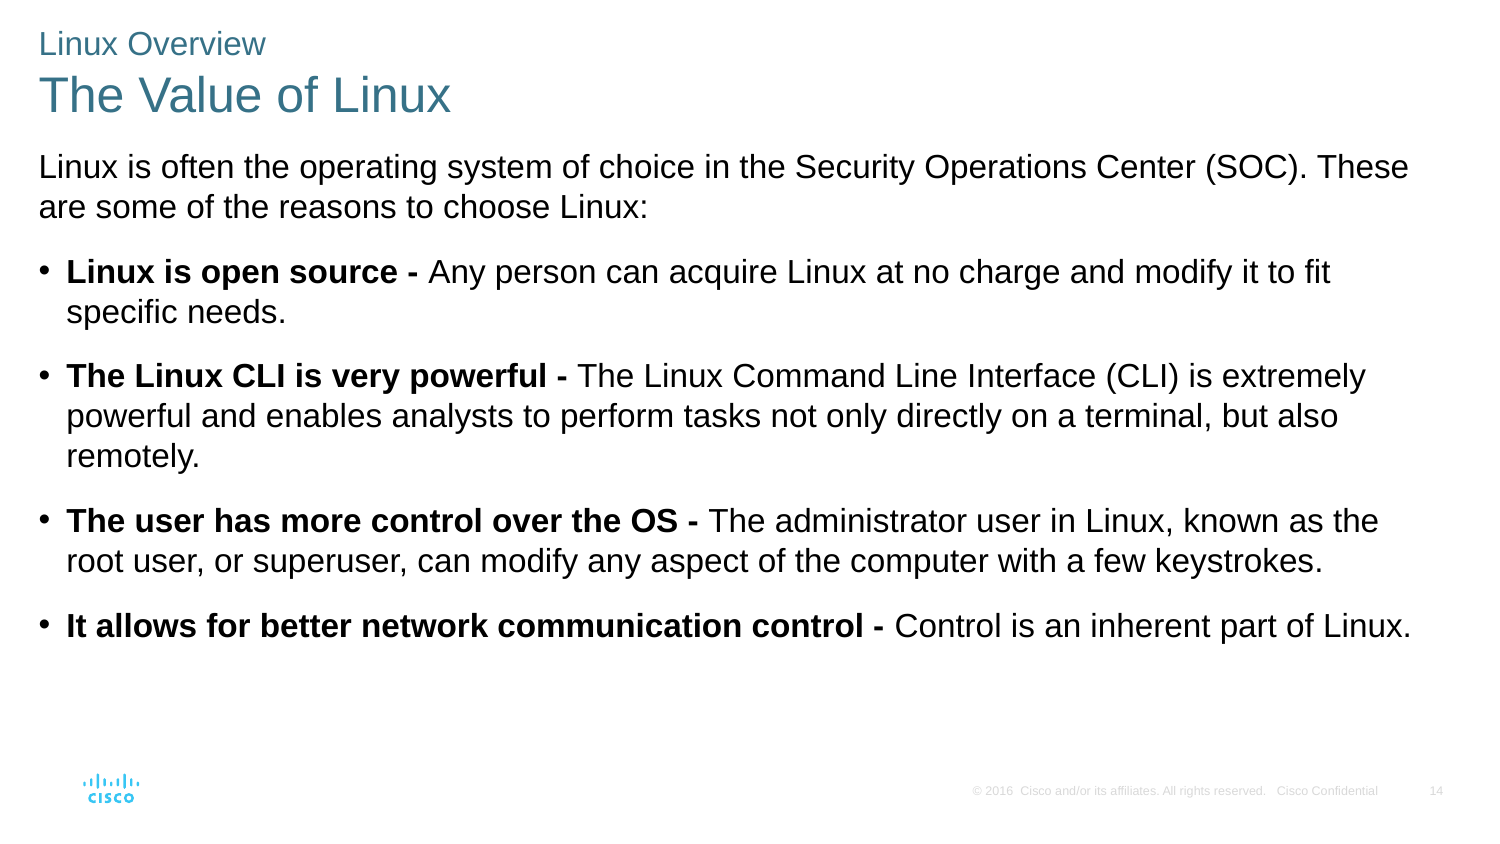

Linux Overview
The Value of Linux
Linux is often the operating system of choice in the Security Operations Center (SOC). These are some of the reasons to choose Linux:
Linux is open source - Any person can acquire Linux at no charge and modify it to fit specific needs.
The Linux CLI is very powerful - The Linux Command Line Interface (CLI) is extremely powerful and enables analysts to perform tasks not only directly on a terminal, but also remotely.
The user has more control over the OS - The administrator user in Linux, known as the root user, or superuser, can modify any aspect of the computer with a few keystrokes.
It allows for better network communication control - Control is an inherent part of Linux.